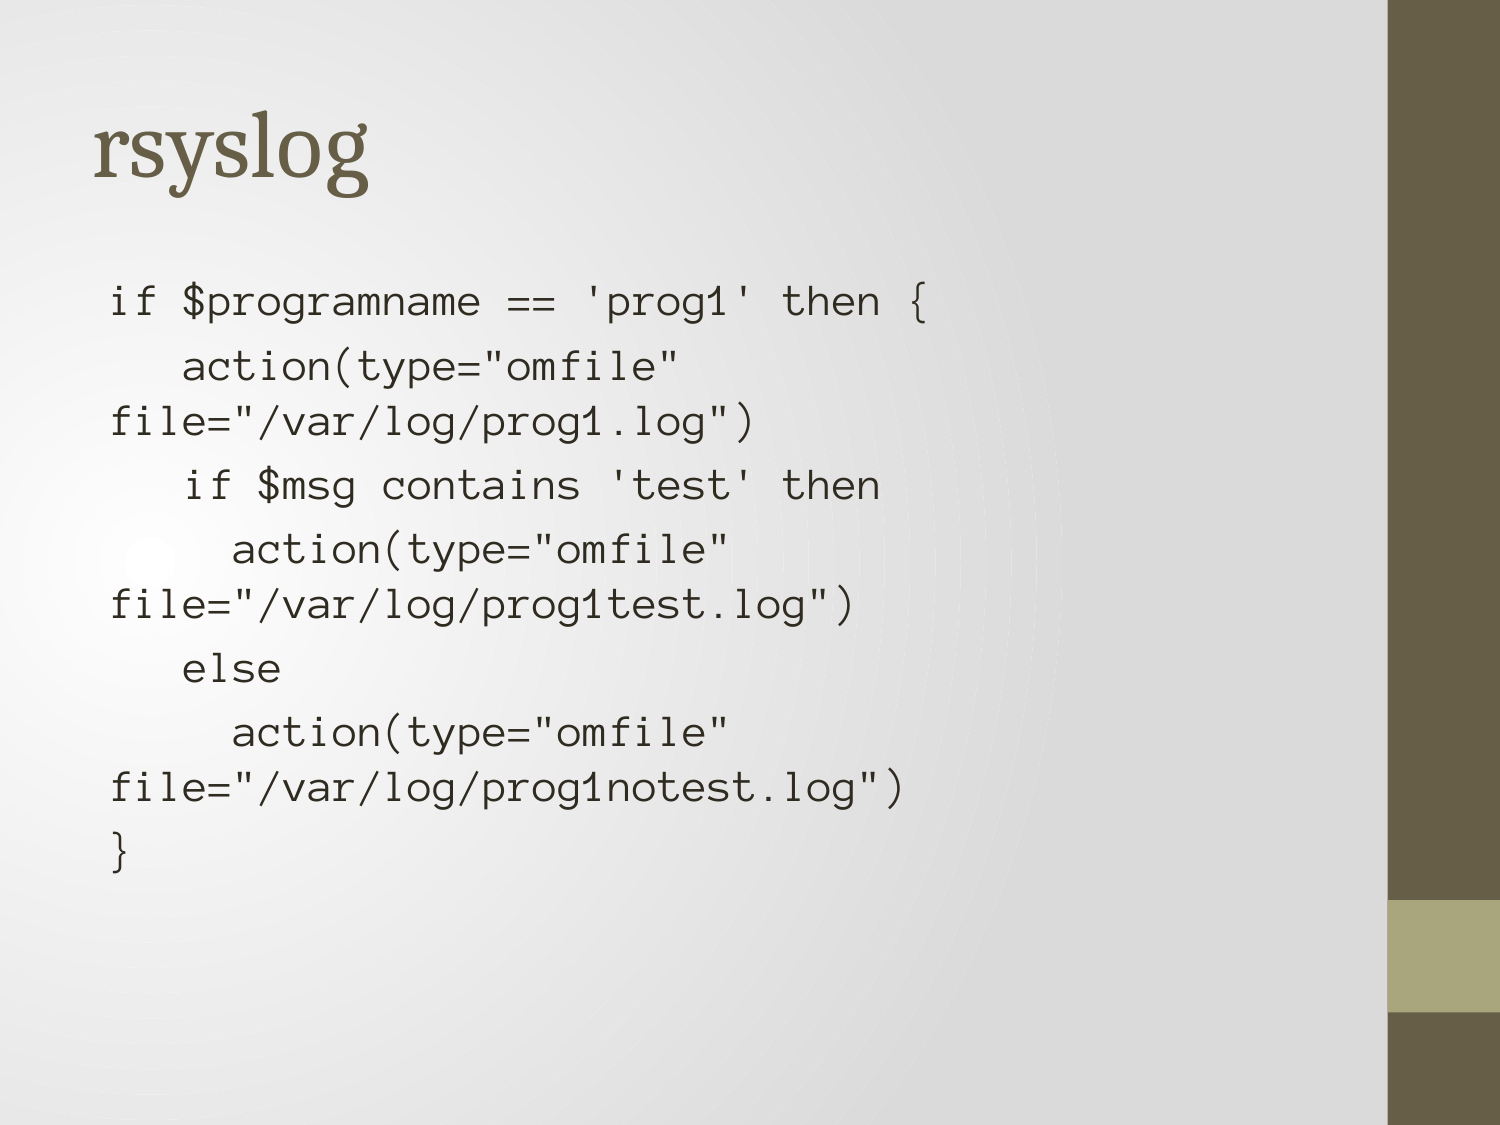

# rsyslog
if $programname == 'prog1' then {
   action(type="omfile" file="/var/log/prog1.log")
   if $msg contains 'test' then
     action(type="omfile" file="/var/log/prog1test.log")
   else
     action(type="omfile" file="/var/log/prog1notest.log")
}